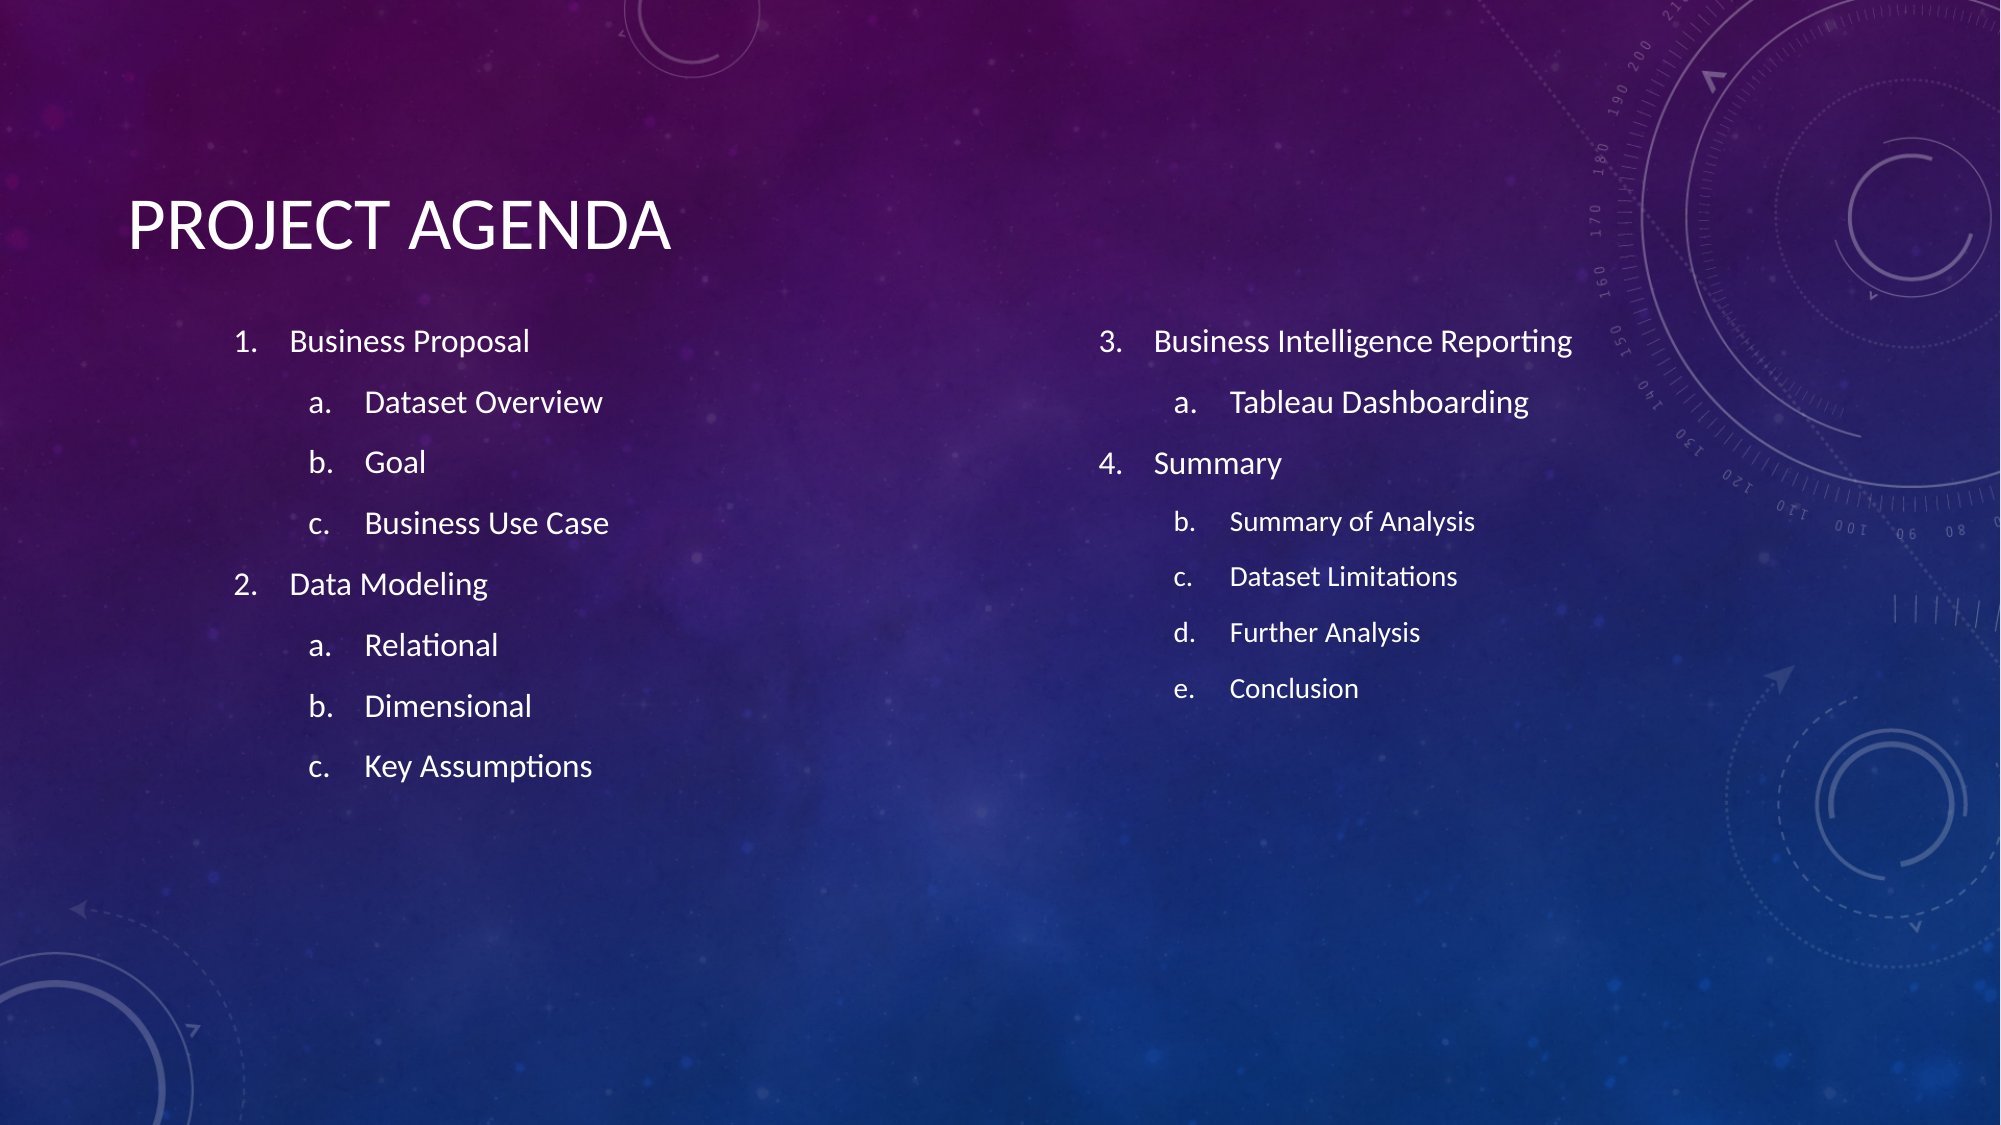

# Project AGENDA
Business Proposal
Dataset Overview
Goal
Business Use Case
Data Modeling
Relational
Dimensional
Key Assumptions
3.    Business Intelligence Reporting
Tableau Dashboarding
4.    Summary
Summary of Analysis
Dataset Limitations
Further Analysis
Conclusion